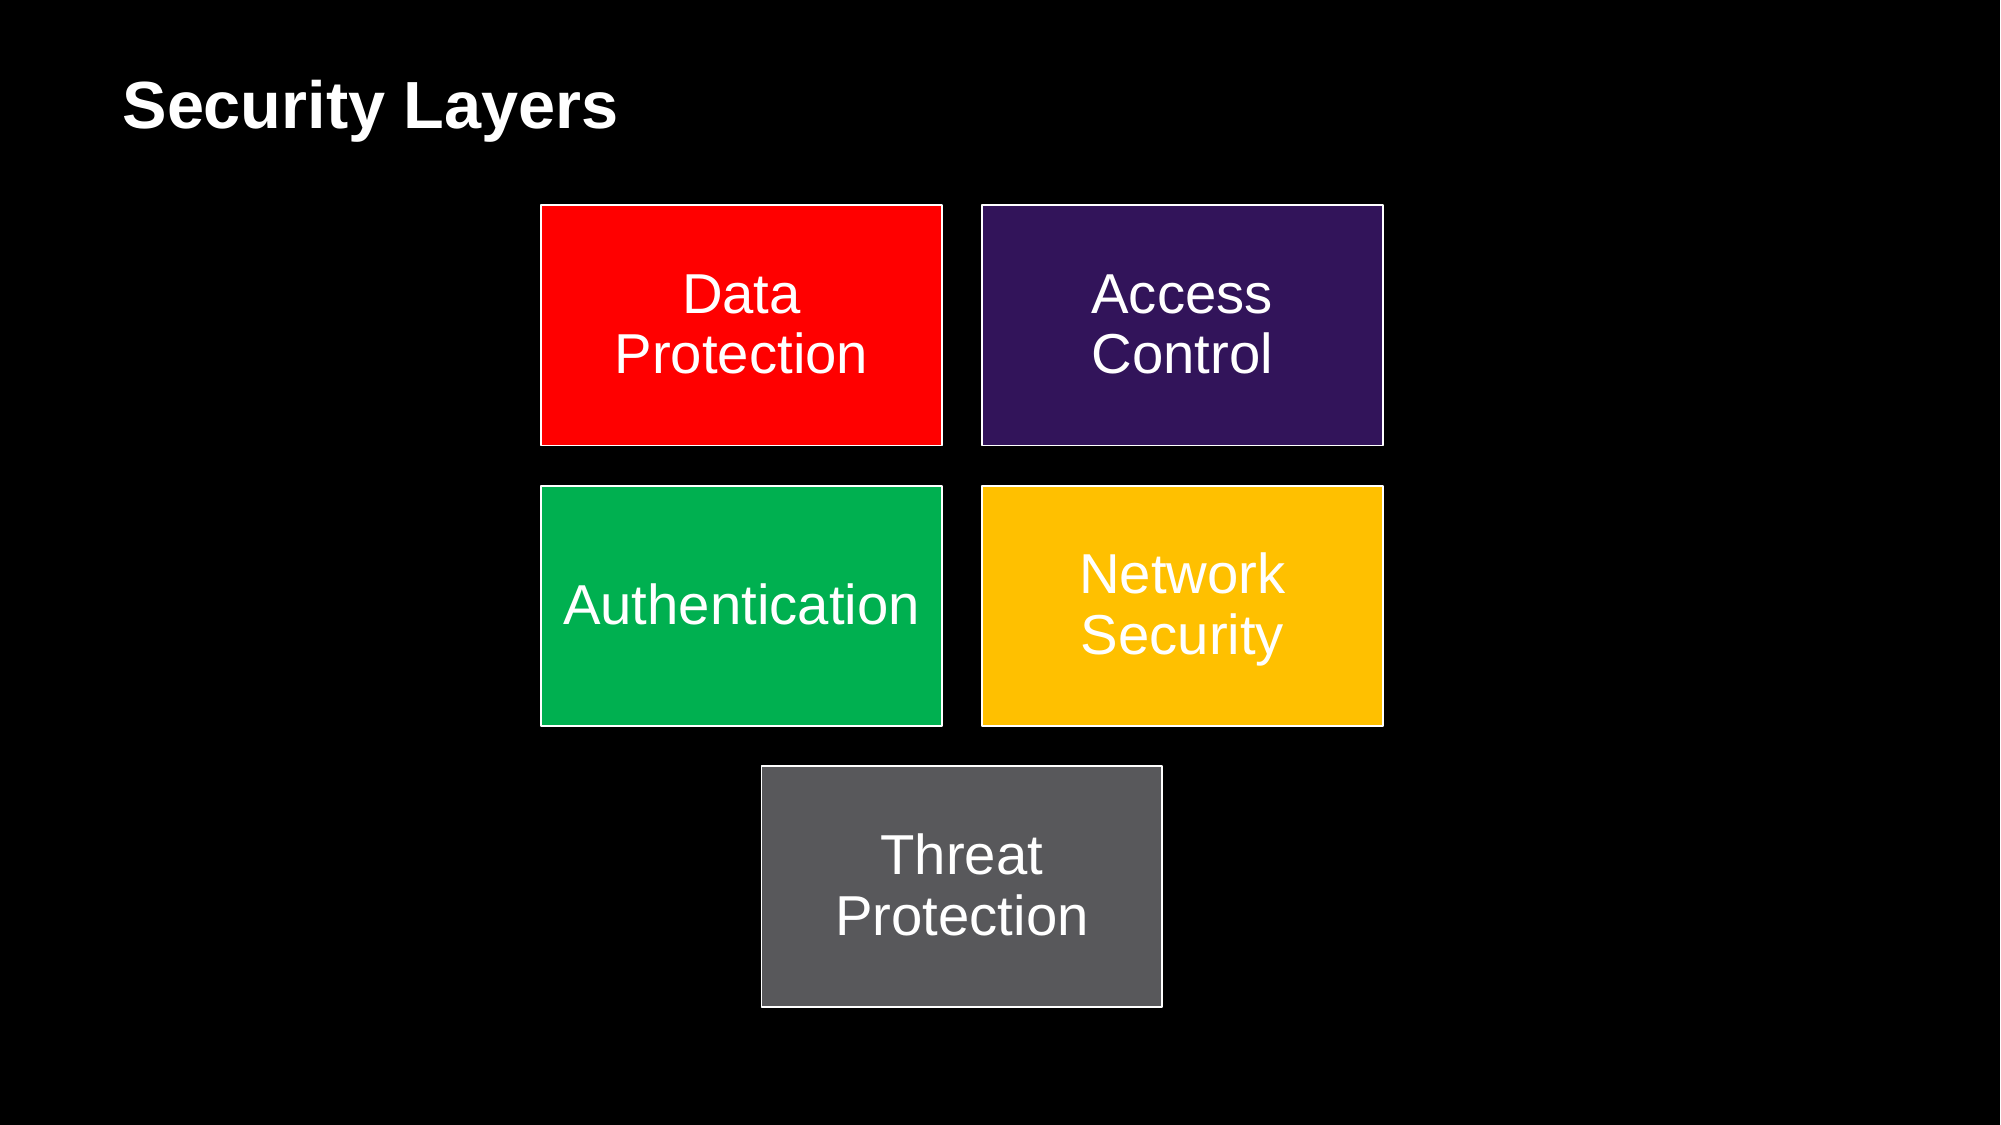

# Security Layers
Data Protection
Access Control
Authentication
Network Security
Threat Protection